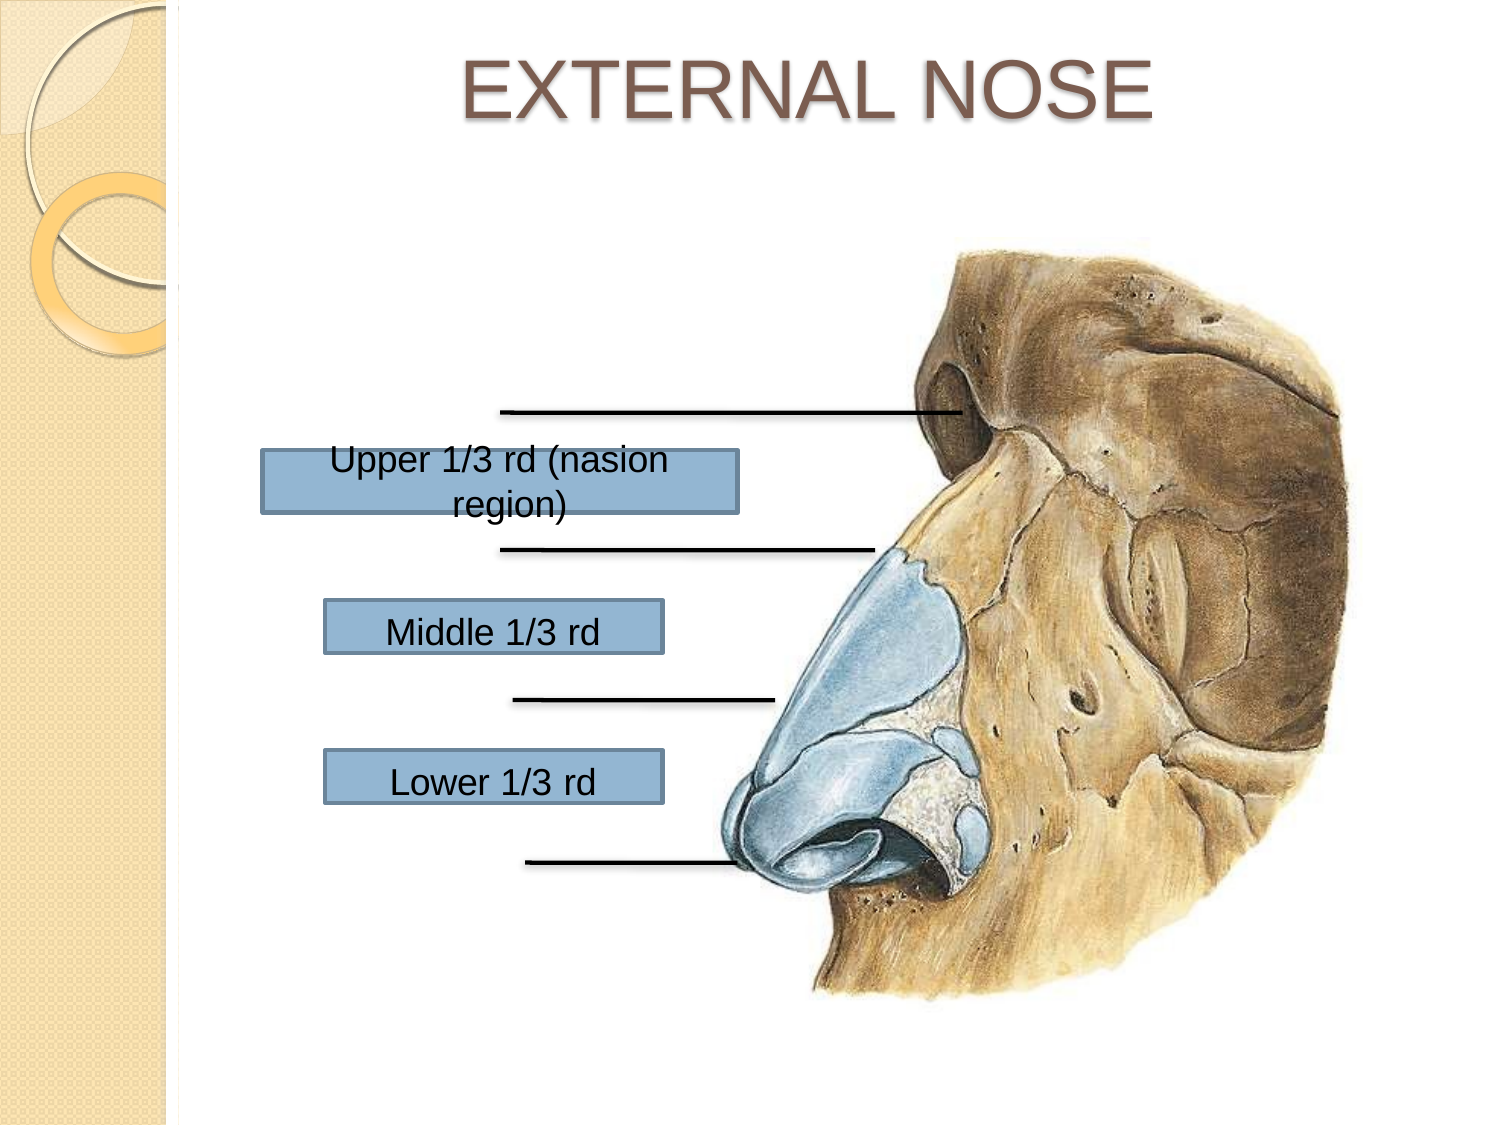

# EXTERNAL NOSE

Upper 1/3 rd (nasion  region)

Middle 1/3 rd

Lower 1/3 rd